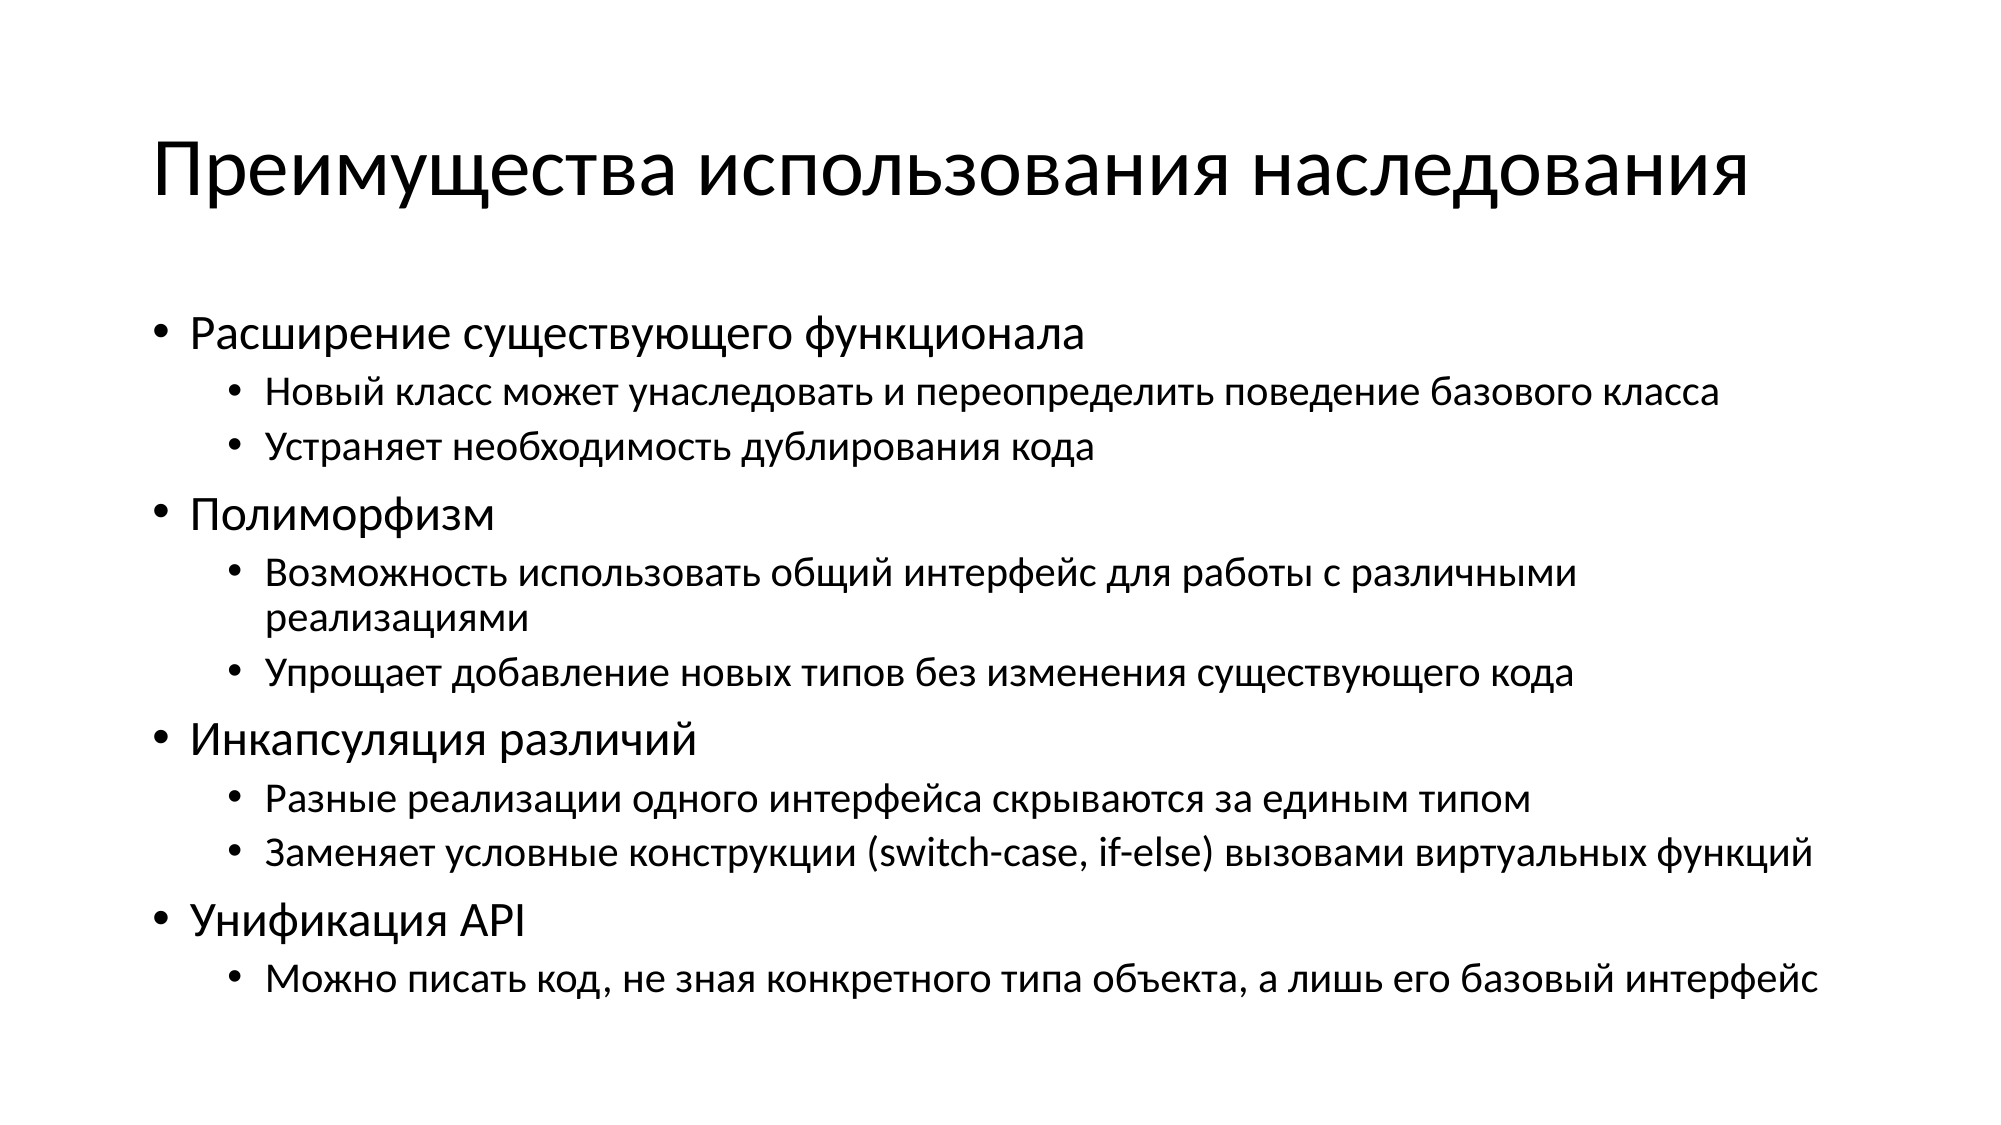

# Преимущества использования наследования
Расширение существующего функционала
Новый класс может унаследовать и переопределить поведение базового класса
Устраняет необходимость дублирования кода
Полиморфизм
Возможность использовать общий интерфейс для работы с различными реализациями
Упрощает добавление новых типов без изменения существующего кода
Инкапсуляция различий
Разные реализации одного интерфейса скрываются за единым типом
Заменяет условные конструкции (switch-case, if-else) вызовами виртуальных функций
Унификация API
Можно писать код, не зная конкретного типа объекта, а лишь его базовый интерфейс